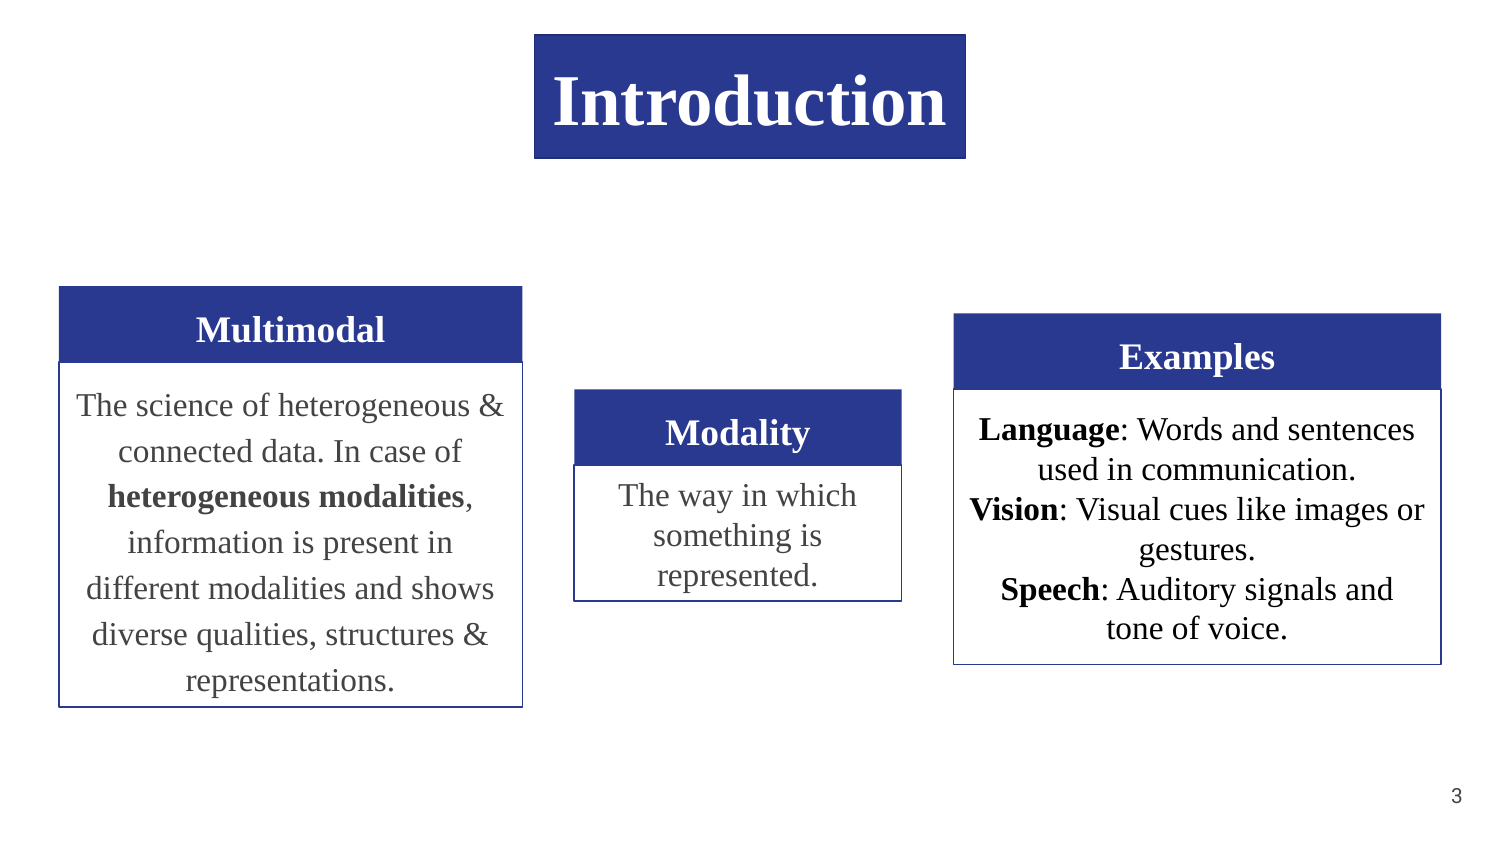

# Introduction
Multimodal
Examples
The science of heterogeneous & connected data. In case of heterogeneous modalities, information is present in different modalities and shows diverse qualities, structures & representations.

Language: Words and sentences used in communication.
Vision: Visual cues like images or gestures.
Speech: Auditory signals and tone of voice.
Modality
The way in which something is represented.
3